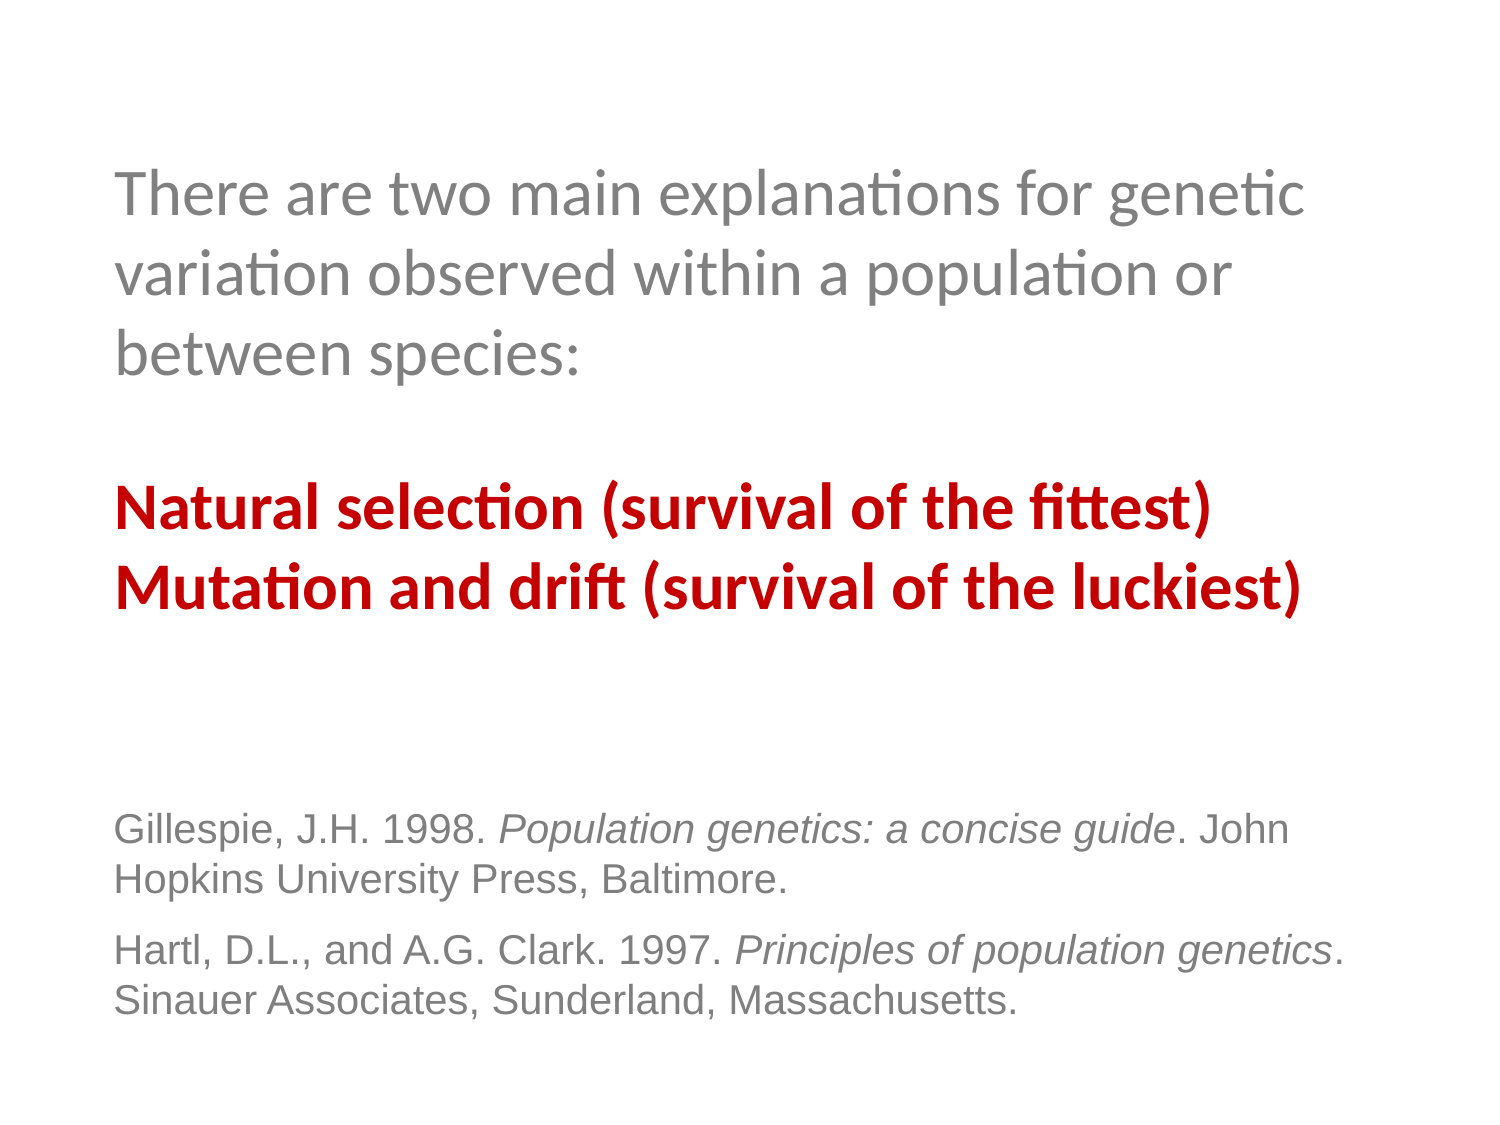

There are two main explanations for genetic variation observed within a population or between species:
Natural selection (survival of the fittest)
Mutation and drift (survival of the luckiest)
Gillespie, J.H. 1998. Population genetics: a concise guide. John Hopkins University Press, Baltimore.
Hartl, D.L., and A.G. Clark. 1997. Principles of population genetics. Sinauer Associates, Sunderland, Massachusetts.